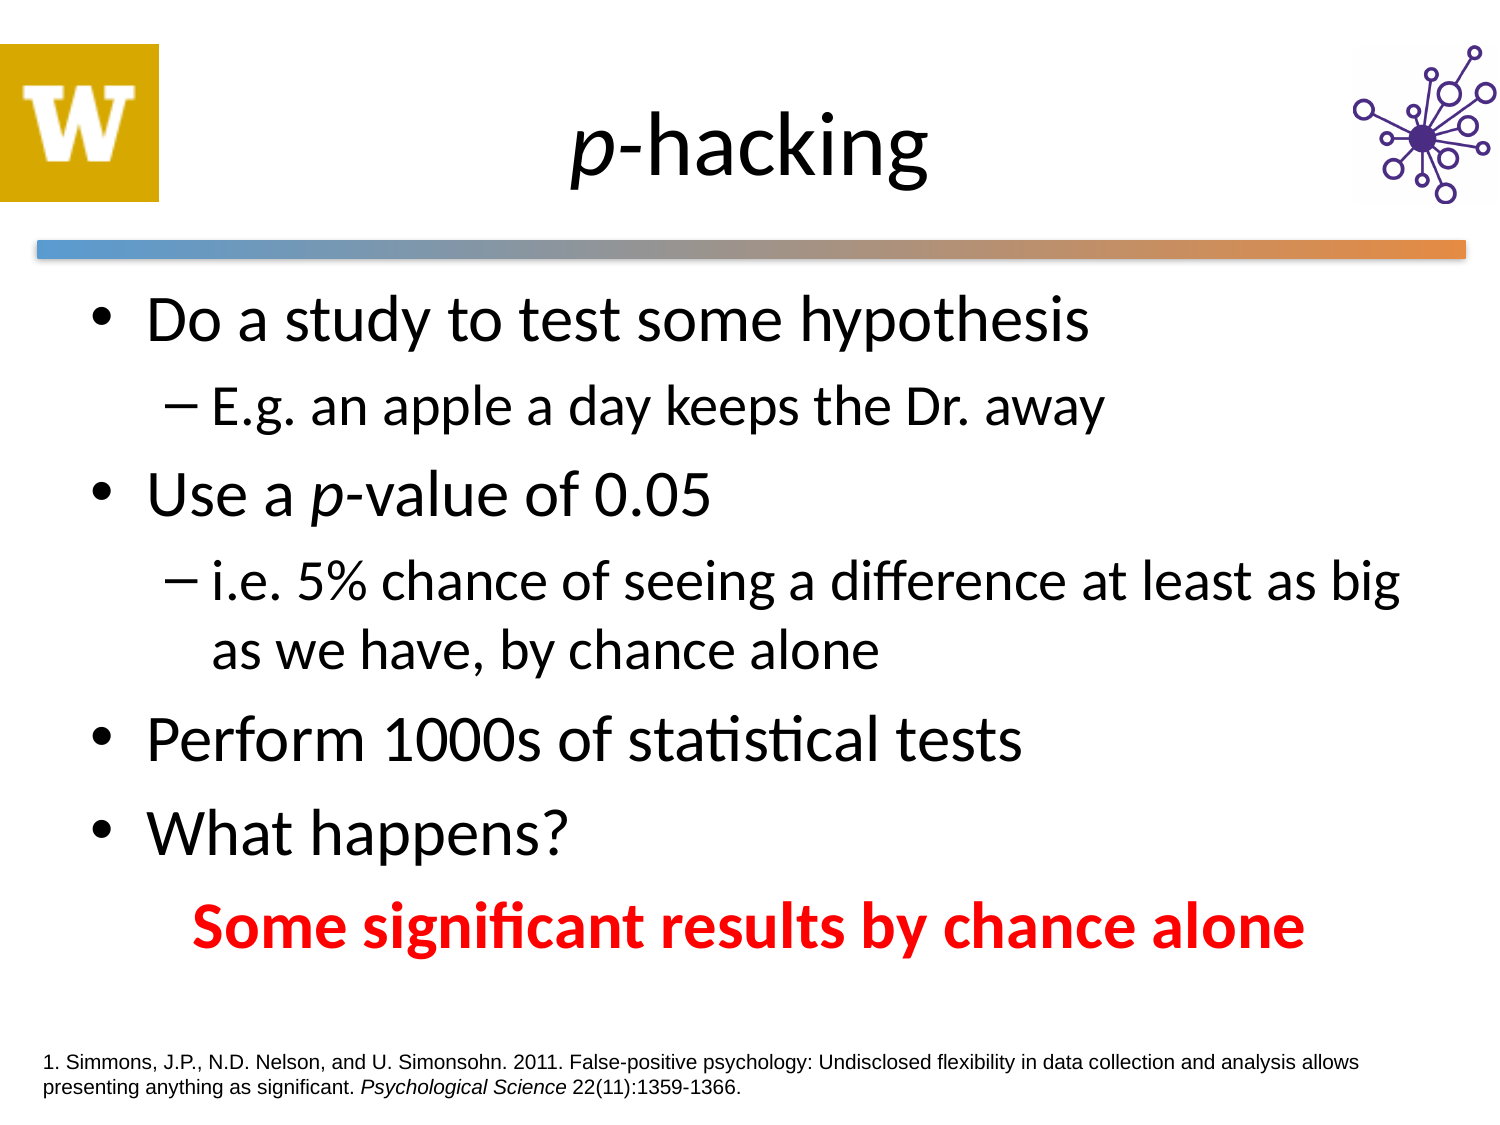

# p-hacking
Do a study to test some hypothesis
E.g. an apple a day keeps the Dr. away
Use a p-value of 0.05
i.e. 5% chance of seeing a difference at least as big as we have, by chance alone
Perform 1000s of statistical tests
What happens?
Some significant results by chance alone

1. Simmons, J.P., N.D. Nelson, and U. Simonsohn. 2011. False-positive psychology: Undisclosed flexibility in data collection and analysis allows presenting anything as significant. Psychological Science 22(11):1359-1366.